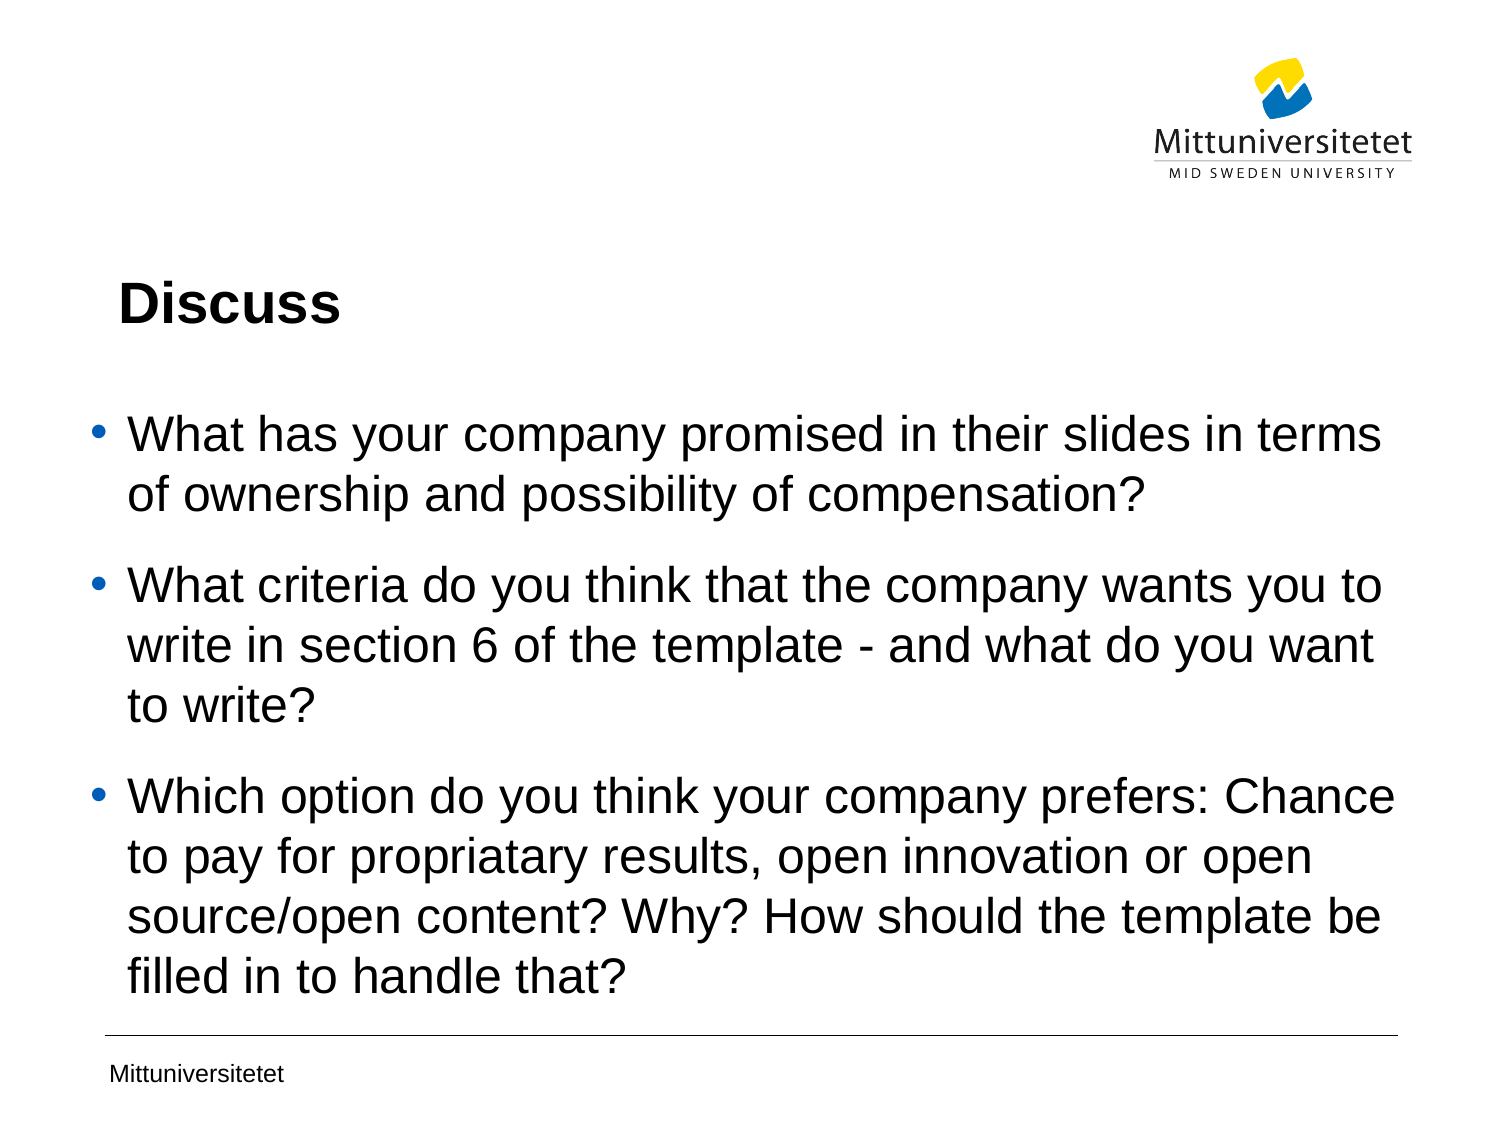

# Discuss
What has your company promised in their slides in terms of ownership and possibility of compensation?
What criteria do you think that the company wants you to write in section 6 of the template - and what do you want to write?
Which option do you think your company prefers: Chance to pay for propriatary results, open innovation or open source/open content? Why? How should the template be filled in to handle that?